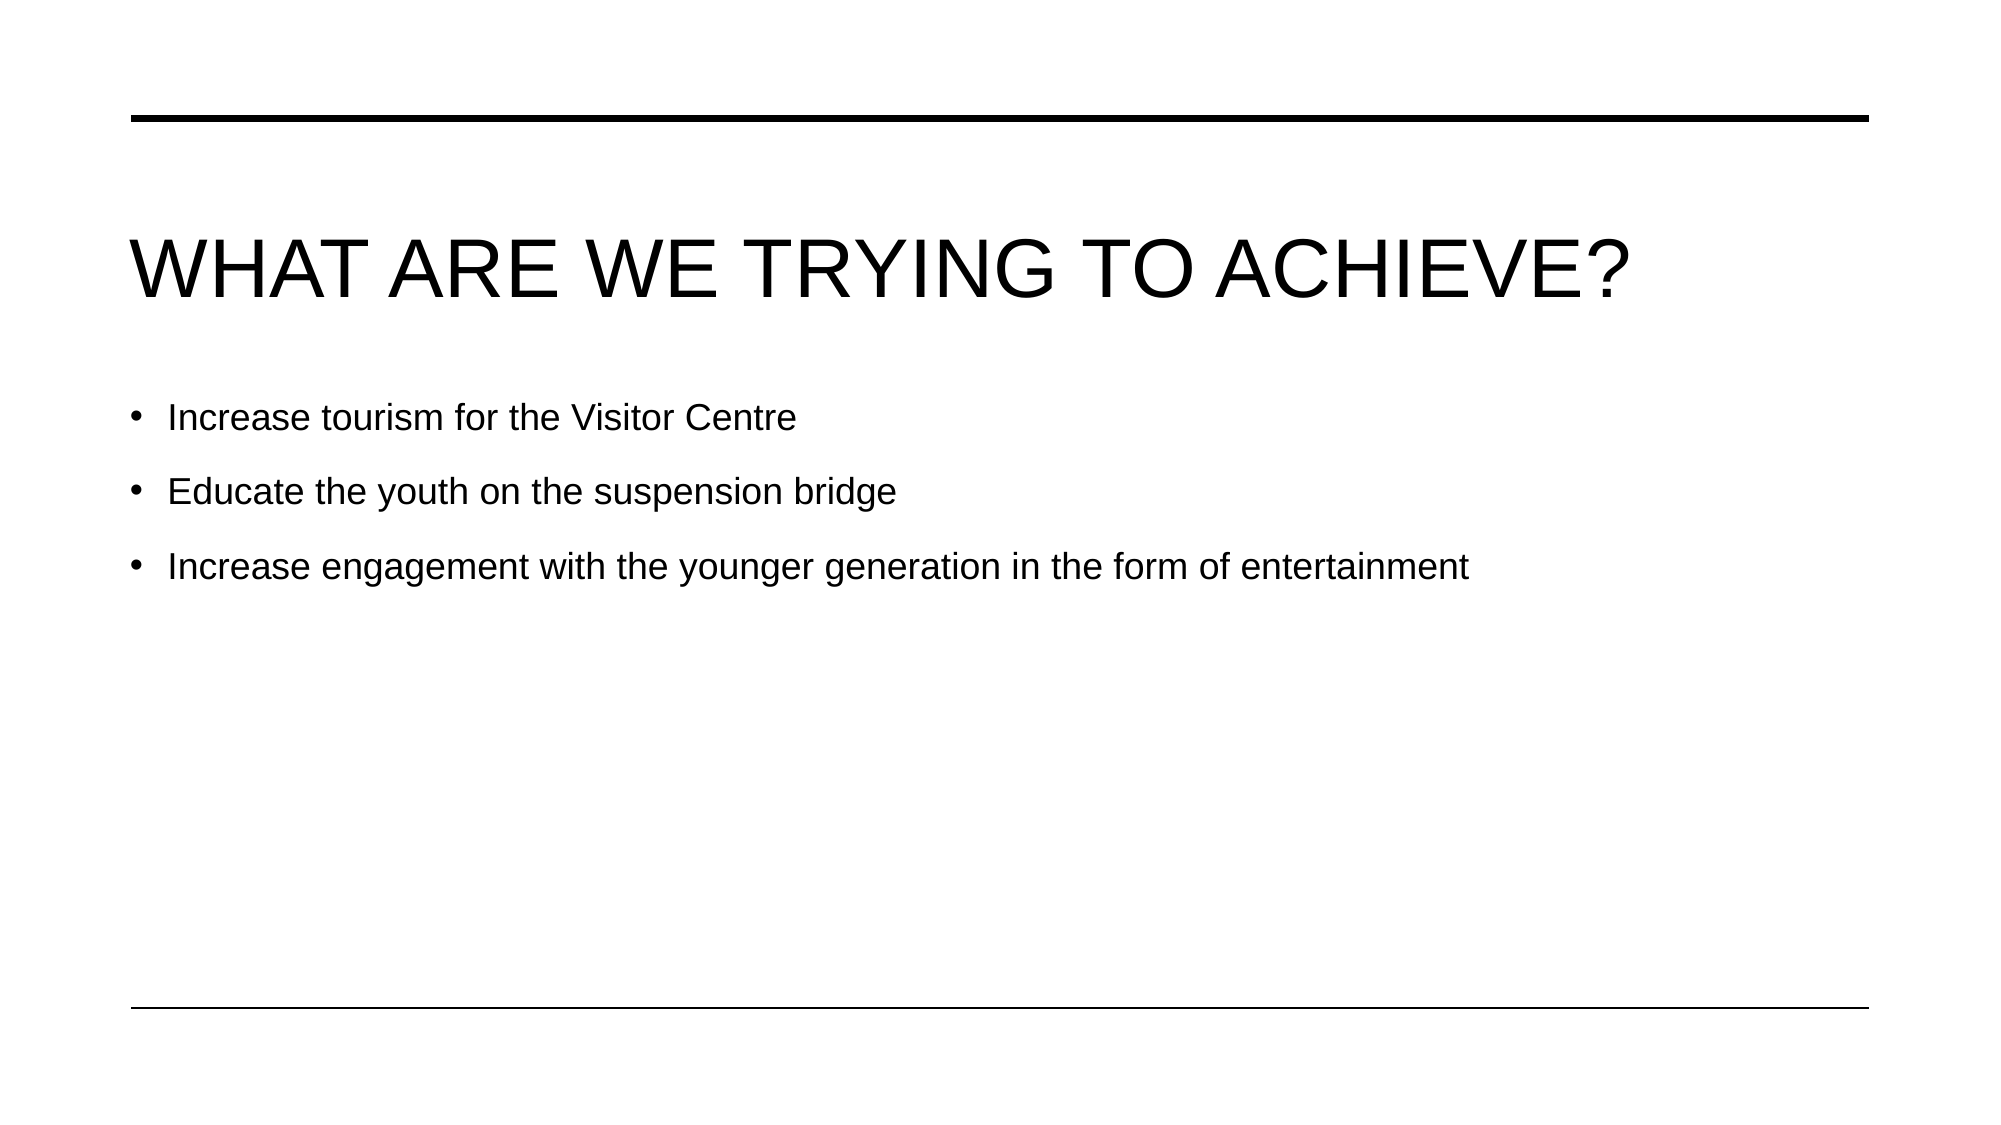

# What are we trying to achieve?
Increase tourism for the Visitor Centre
Educate the youth on the suspension bridge
Increase engagement with the younger generation in the form of entertainment